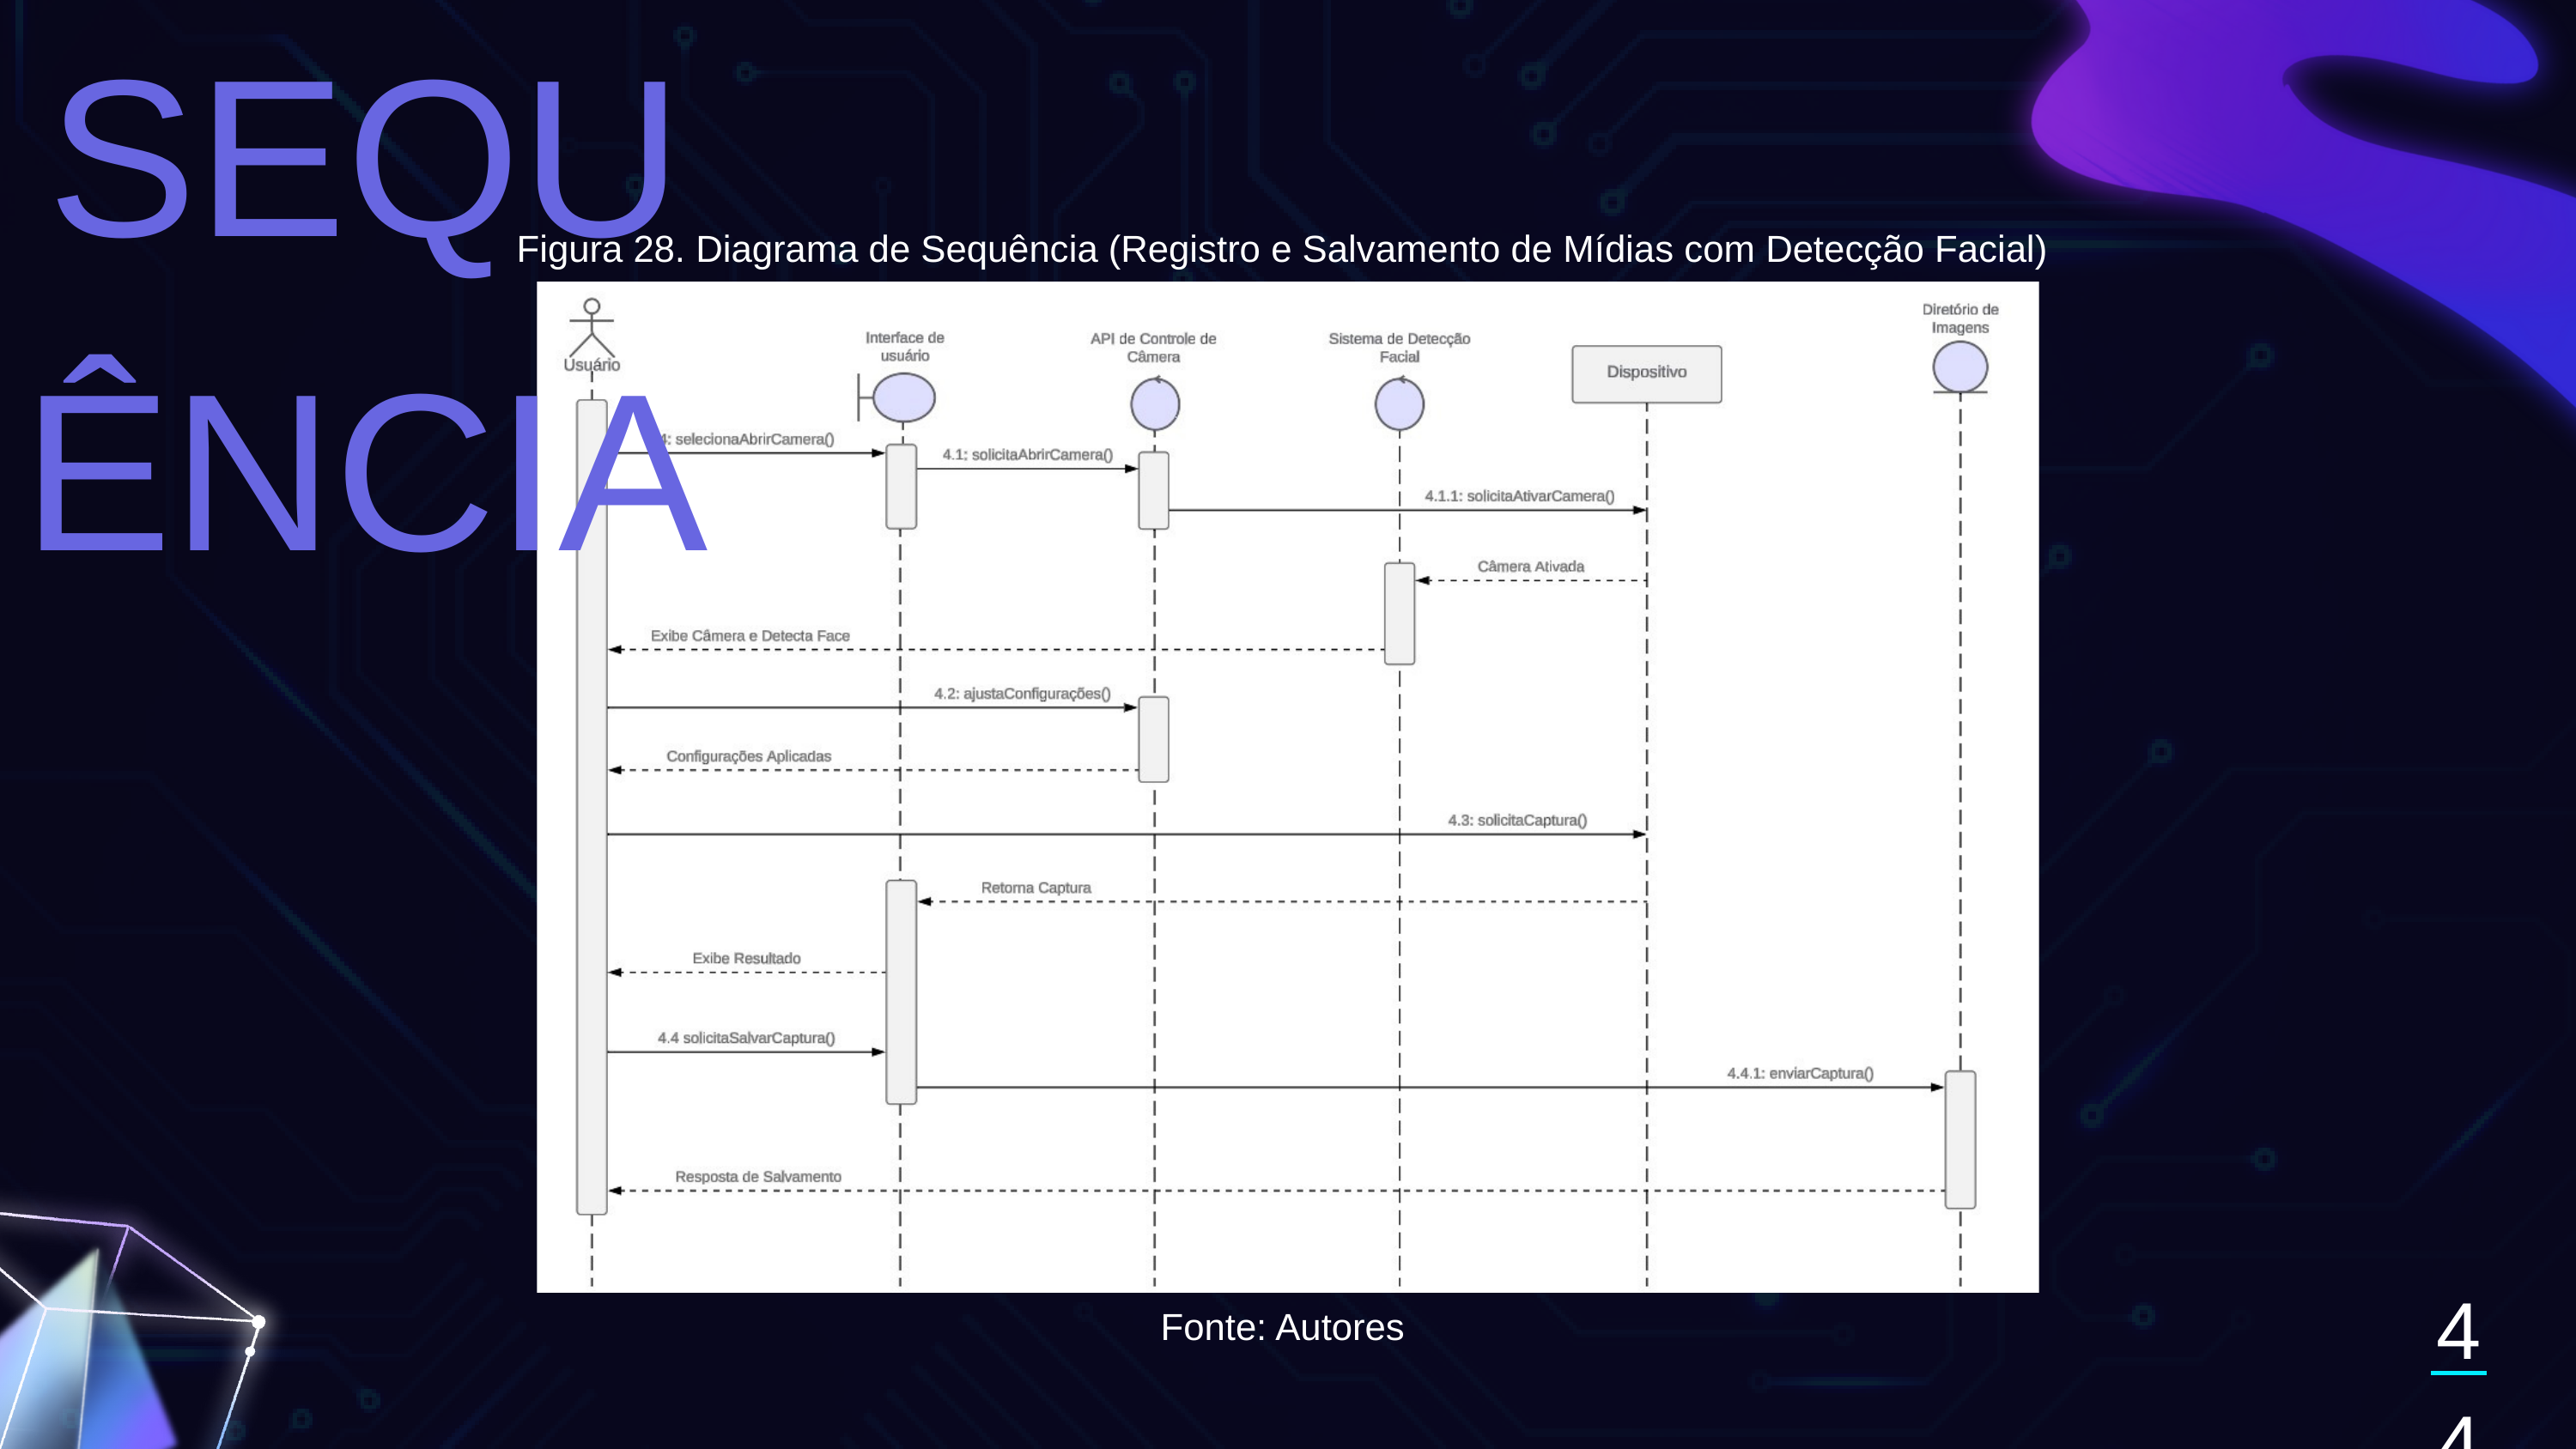

SEQUÊNCIA
Figura 28. Diagrama de Sequência (Registro e Salvamento de Mídias com Detecção Facial)

44
Fonte: Autores